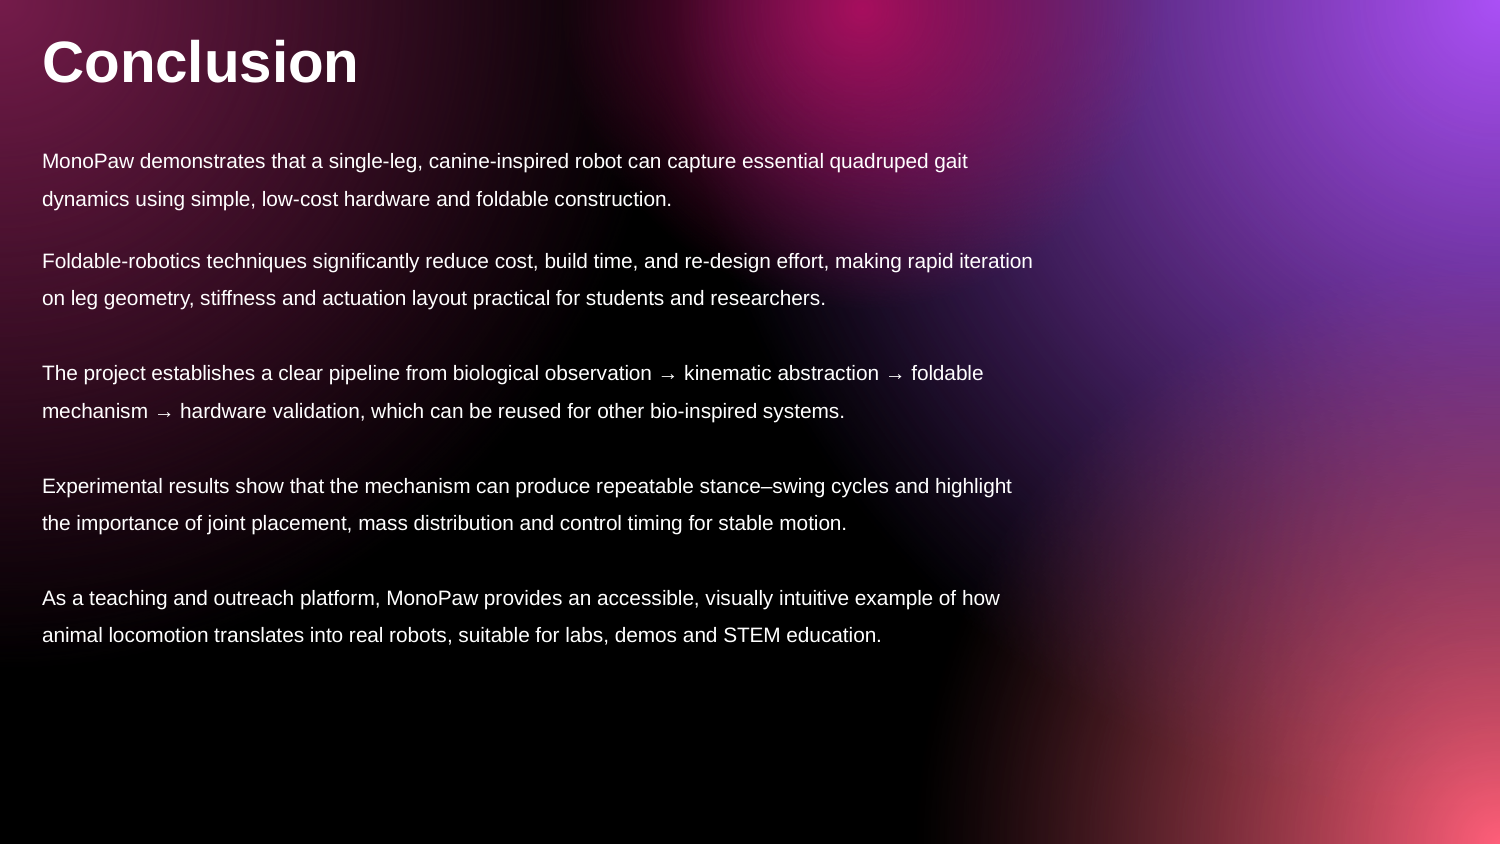

Conclusion
MonoPaw demonstrates that a single-leg, canine-inspired robot can capture essential quadruped gait dynamics using simple, low-cost hardware and foldable construction.
Foldable-robotics techniques significantly reduce cost, build time, and re-design effort, making rapid iteration on leg geometry, stiffness and actuation layout practical for students and researchers.
The project establishes a clear pipeline from biological observation → kinematic abstraction → foldable mechanism → hardware validation, which can be reused for other bio-inspired systems.
Experimental results show that the mechanism can produce repeatable stance–swing cycles and highlight the importance of joint placement, mass distribution and control timing for stable motion.
As a teaching and outreach platform, MonoPaw provides an accessible, visually intuitive example of how animal locomotion translates into real robots, suitable for labs, demos and STEM education.